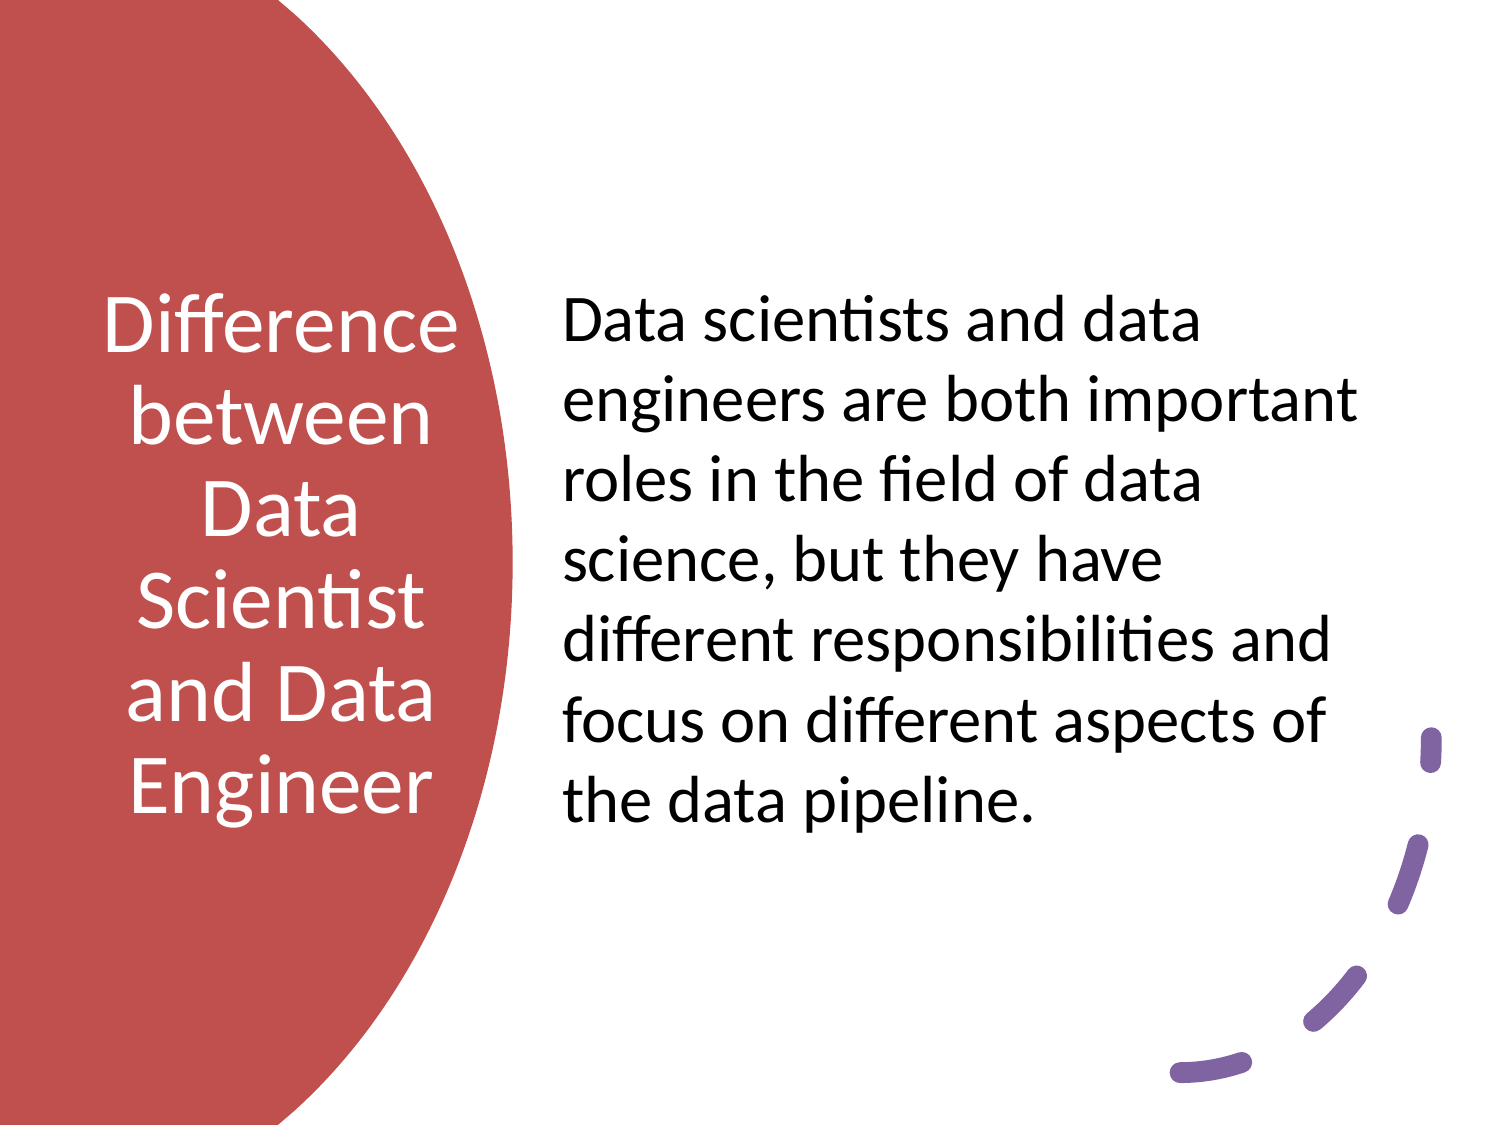

Data scientists and data engineers are both important roles in the field of data science, but they have different responsibilities and focus on different aspects of the data pipeline.
# Difference between Data Scientist and Data Engineer